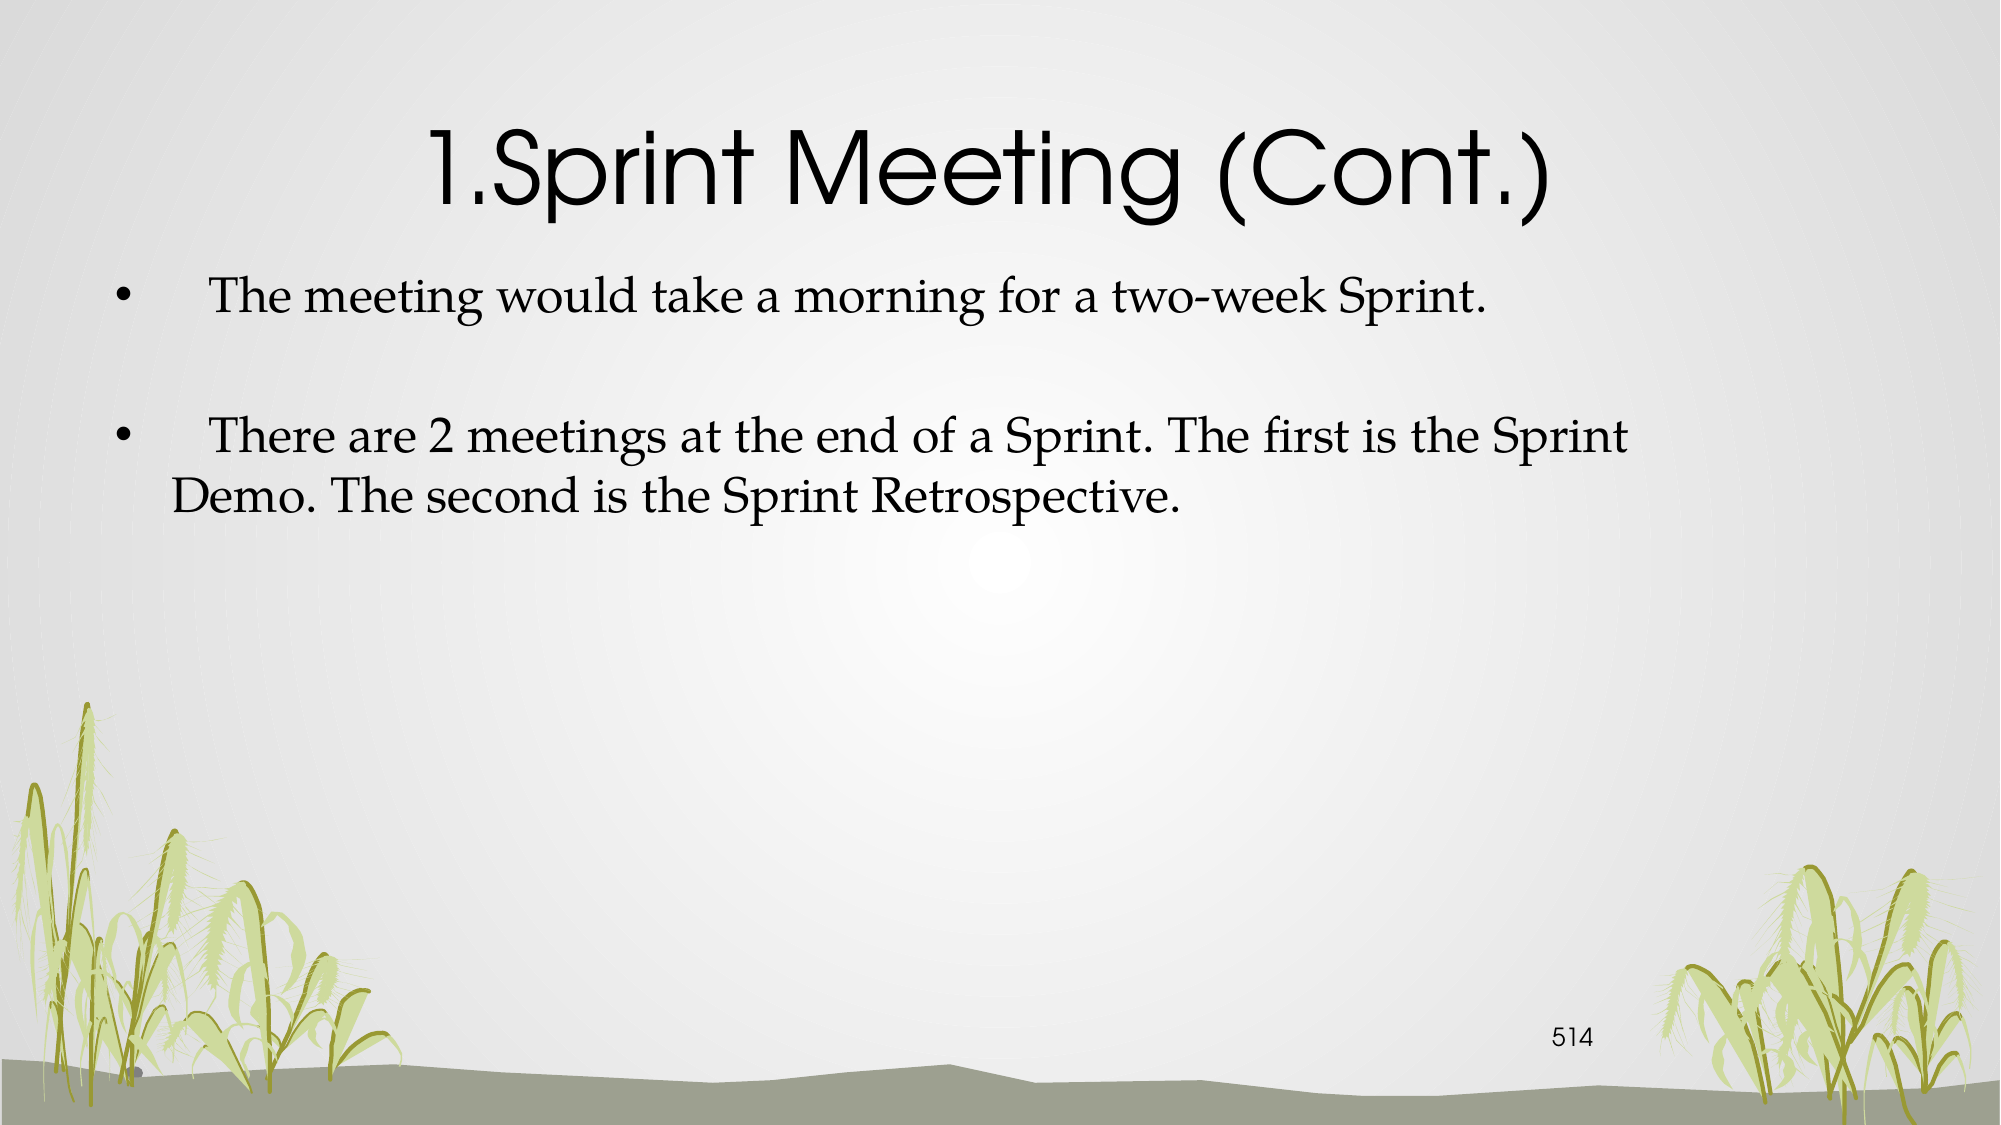

# 1.Sprint Meeting (Cont.)
   The meeting would take a morning for a two-week Sprint.

   There are 2 meetings at the end of a Sprint. The first is the Sprint Demo. The second is the Sprint Retrospective.
514